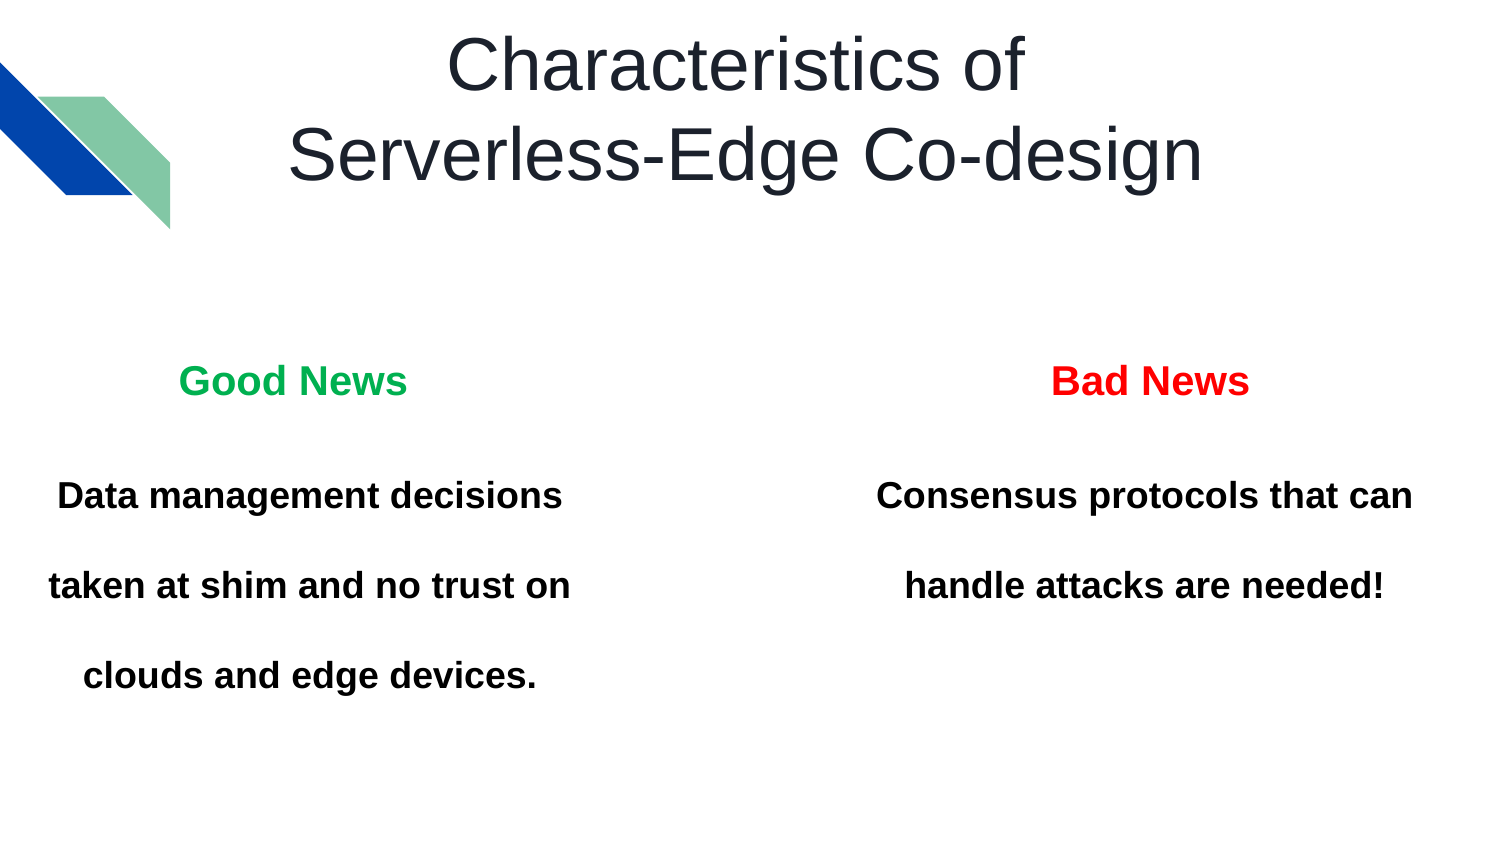

# Characteristics of Serverless-Edge Co-design
Good News
Bad News
Data management decisions taken at shim and no trust on clouds and edge devices.
Consensus protocols that can handle attacks are needed!